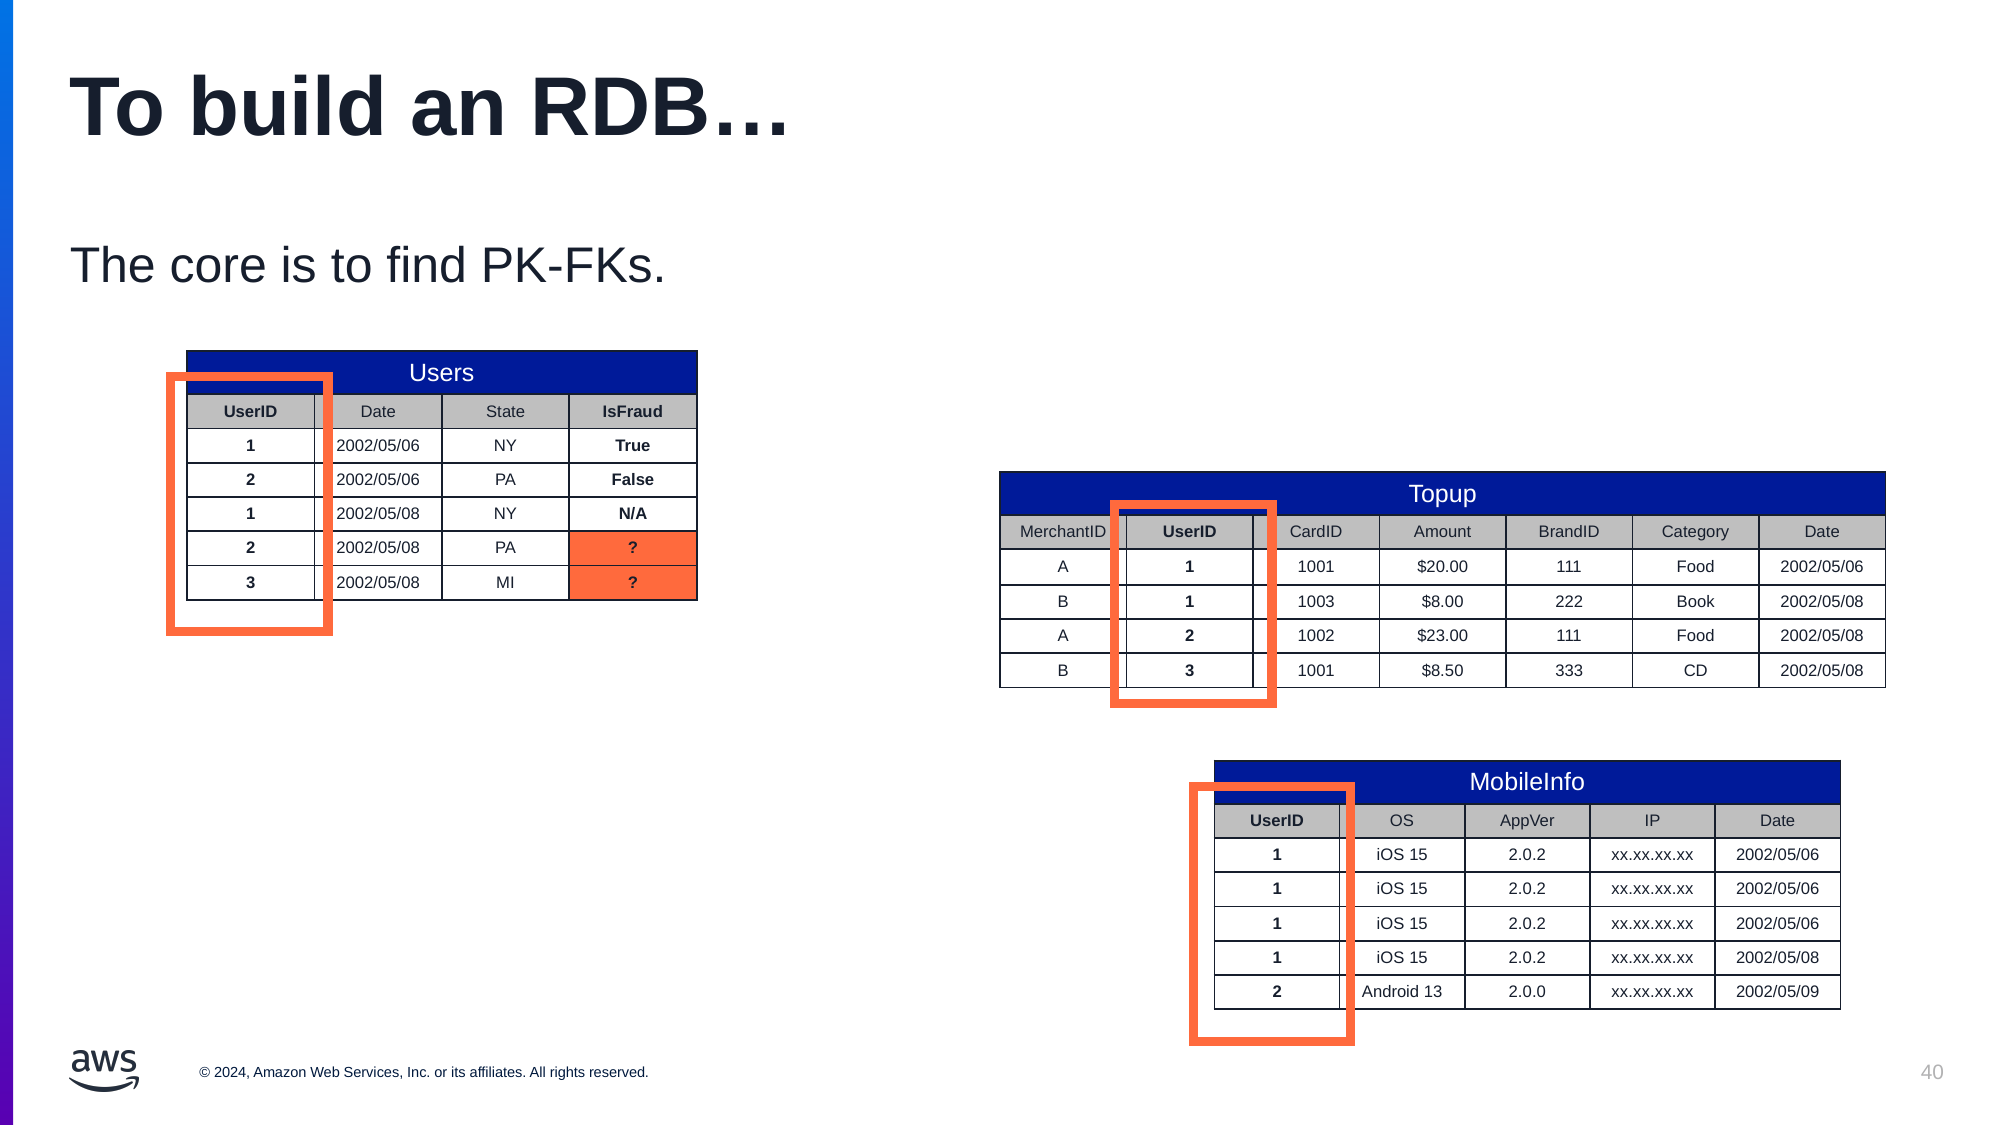

# To build an RDB…
The core is to find PK-FKs.

| Users |  |  |  |
| --- | --- | --- | --- |
| UserID | Date | State | IsFraud |
| 1 | 2002/05/06 | NY | True |
| 2 | 2002/05/06 | PA | False |
| 1 | 2002/05/08 | NY | N/A |
| 2 | 2002/05/08 | PA | ? |
| 3 | 2002/05/08 | MI | ? |

| Topup |  |  |  |  |  |  |
| --- | --- | --- | --- | --- | --- | --- |
| MerchantID | UserID | CardID | Amount | BrandID | Category | Date |
| A | 1 | 1001 | $20.00 | 111 | Food | 2002/05/06 |
| B | 1 | 1003 | $8.00 | 222 | Book | 2002/05/08 |
| A | 2 | 1002 | $23.00 | 111 | Food | 2002/05/08 |
| B | 3 | 1001 | $8.50 | 333 | CD | 2002/05/08 |

| MobileInfo |  |  |  |  |
| --- | --- | --- | --- | --- |
| UserID | OS | AppVer | IP | Date |
| 1 | iOS 15 | 2.0.2 | xx.xx.xx.xx | 2002/05/06 |
| 1 | iOS 15 | 2.0.2 | xx.xx.xx.xx | 2002/05/06 |
| 1 | iOS 15 | 2.0.2 | xx.xx.xx.xx | 2002/05/06 |
| 1 | iOS 15 | 2.0.2 | xx.xx.xx.xx | 2002/05/08 |
| 2 | Android 13 | 2.0.0 | xx.xx.xx.xx | 2002/05/09 |

40